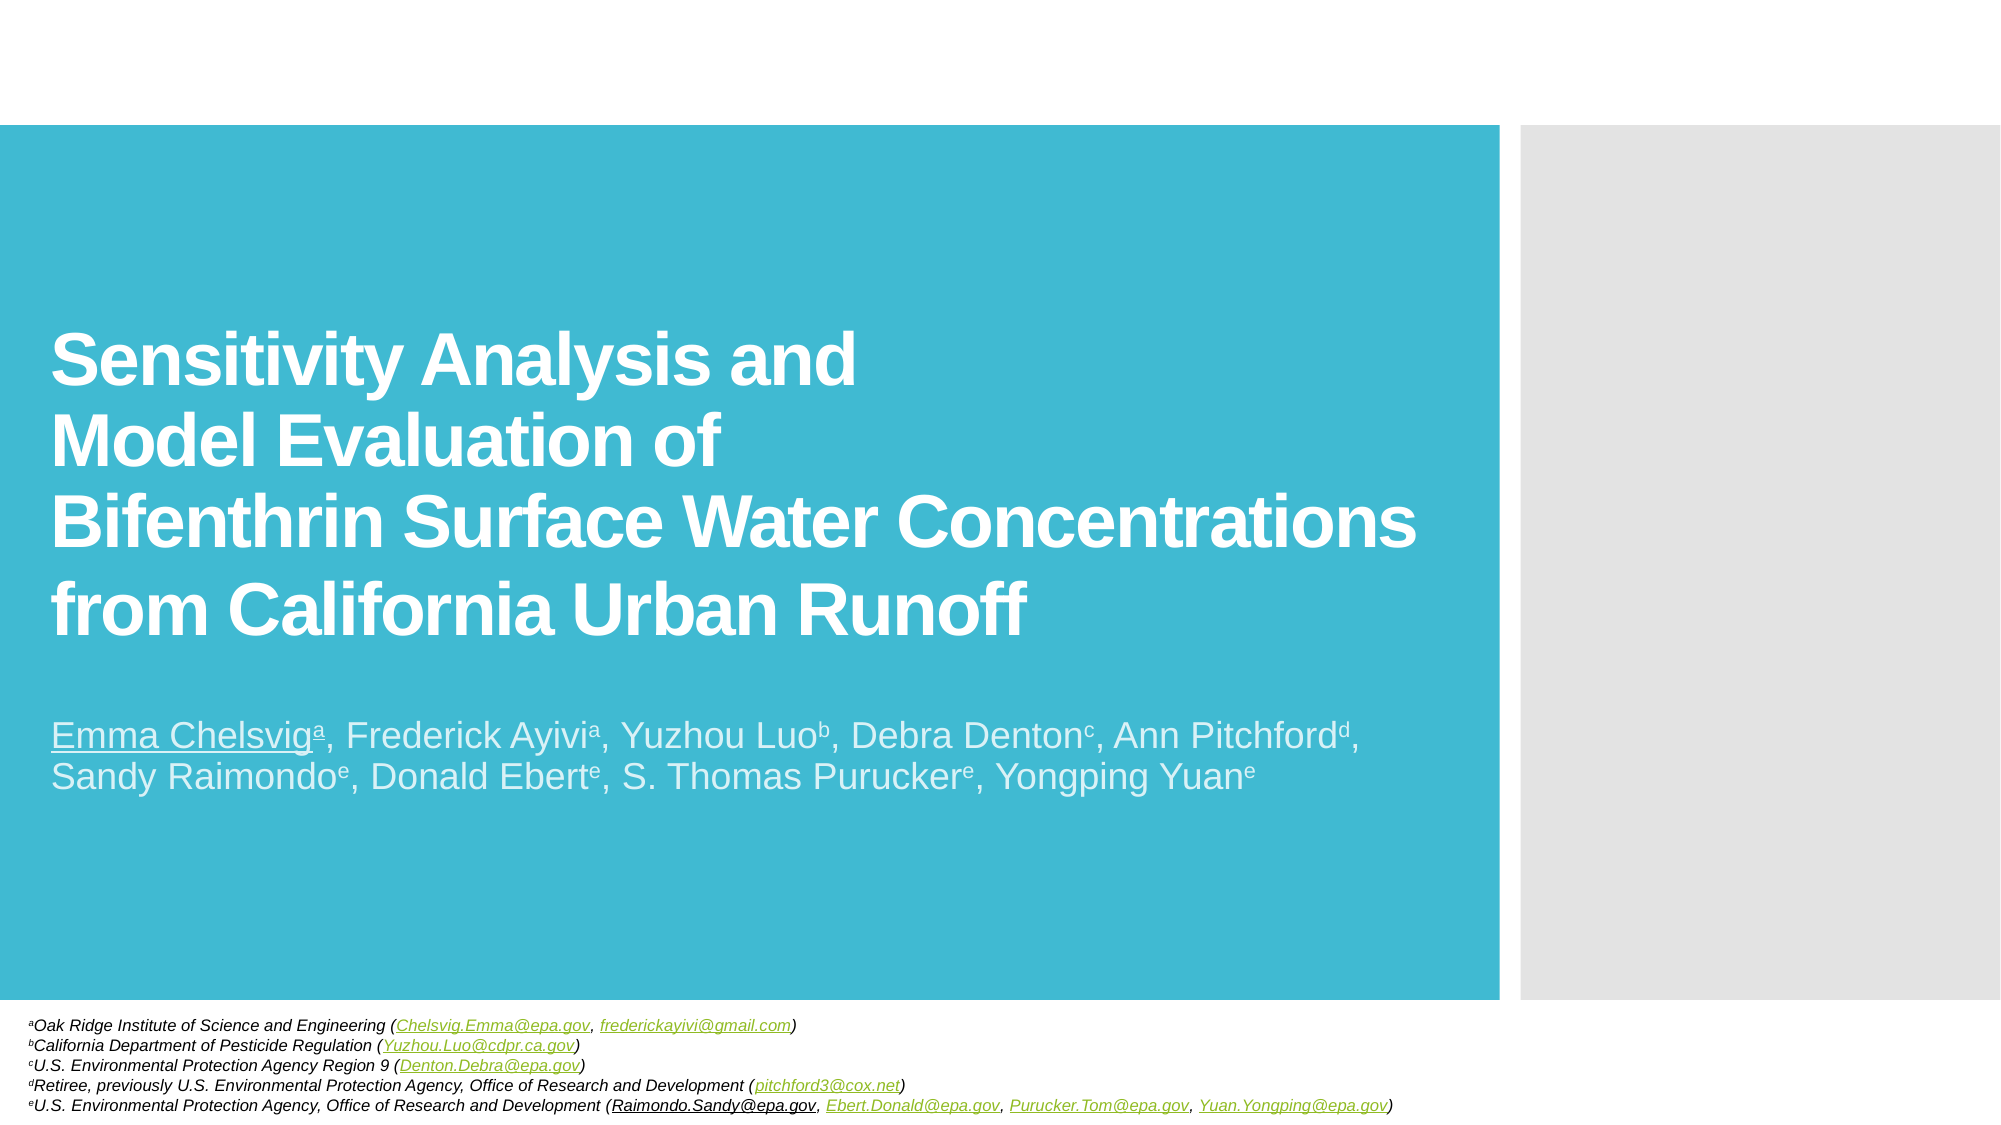

# Sensitivity Analysis and Model Evaluation of Bifenthrin Surface Water Concentrations from California Urban Runoff
Emma Chelsviga, Frederick Ayivia, Yuzhou Luob, Debra Dentonc, Ann Pitchfordd, Sandy Raimondoe, Donald Eberte, S. Thomas Puruckere, Yongping Yuane
aOak Ridge Institute of Science and Engineering (Chelsvig.Emma@epa.gov, frederickayivi@gmail.com)
bCalifornia Department of Pesticide Regulation (Yuzhou.Luo@cdpr.ca.gov)
cU.S. Environmental Protection Agency Region 9 (Denton.Debra@epa.gov)
dRetiree, previously U.S. Environmental Protection Agency, Office of Research and Development (pitchford3@cox.net)
eU.S. Environmental Protection Agency, Office of Research and Development (Raimondo.Sandy@epa.gov, Ebert.Donald@epa.gov, Purucker.Tom@epa.gov, Yuan.Yongping@epa.gov)